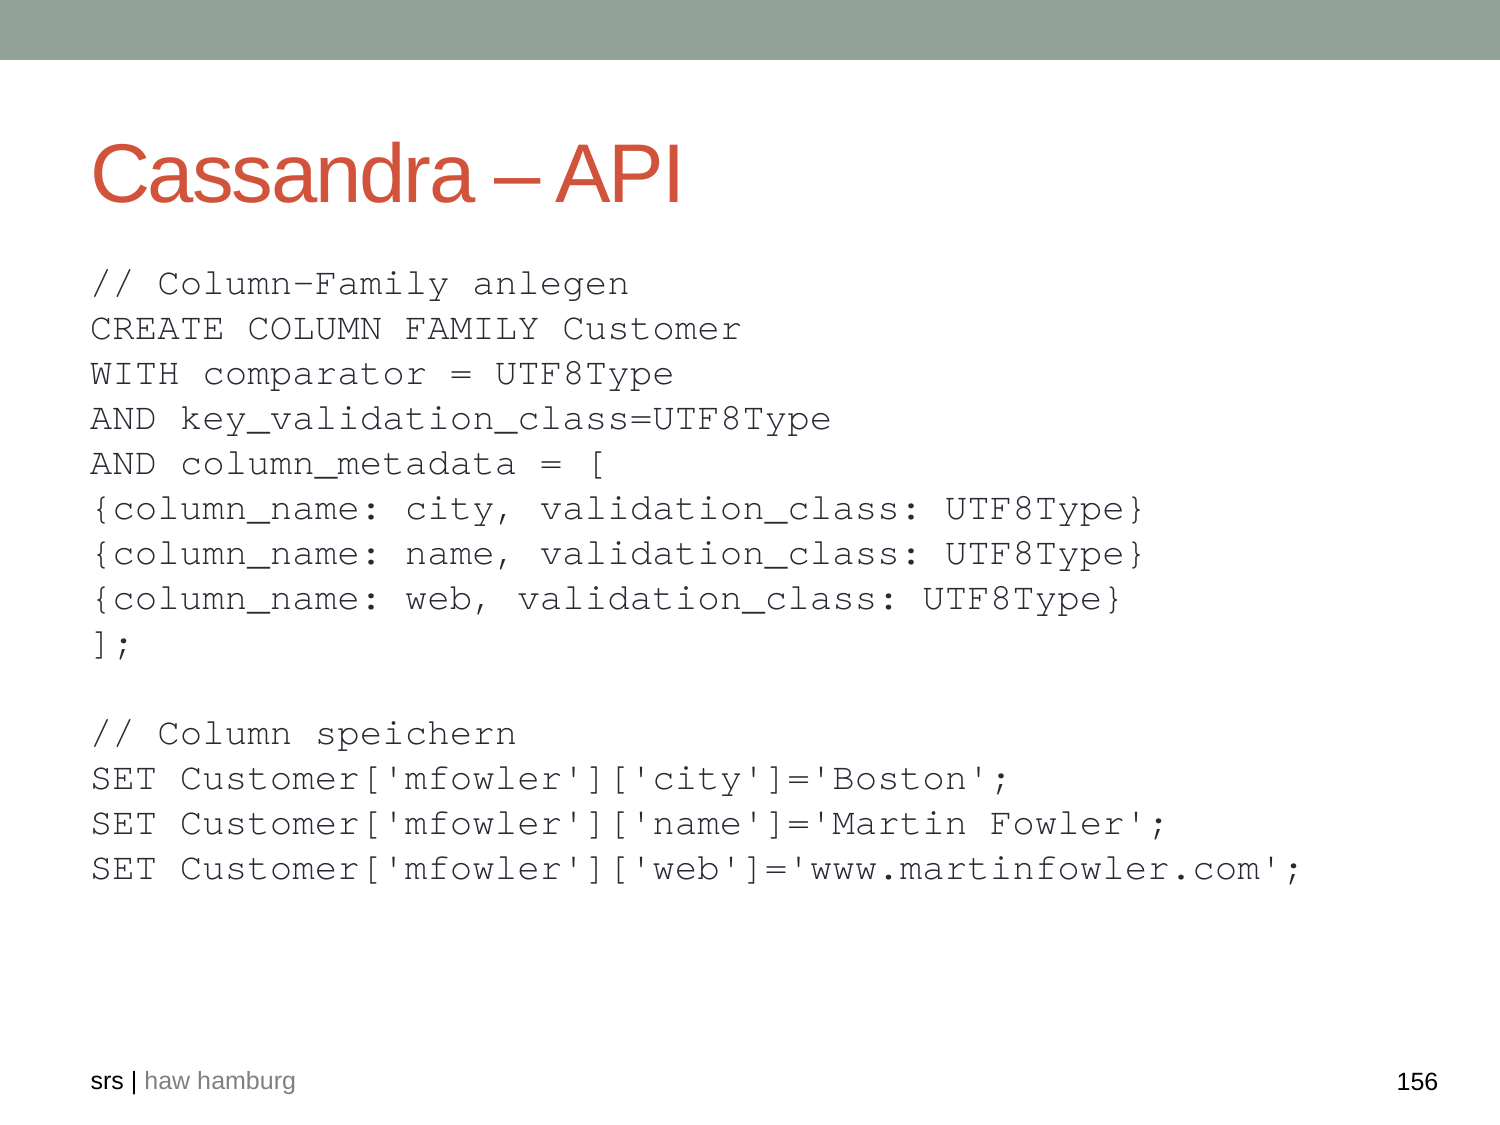

# Cassandra – API
// Column-Family anlegen
CREATE COLUMN FAMILY Customer
WITH comparator = UTF8Type
AND key_validation_class=UTF8Type
AND column_metadata = [
{column_name: city, validation_class: UTF8Type}
{column_name: name, validation_class: UTF8Type}
{column_name: web, validation_class: UTF8Type}
];

// Column speichern
SET Customer['mfowler']['city']='Boston';
SET Customer['mfowler']['name']='Martin Fowler';
SET Customer['mfowler']['web']='www.martinfowler.com';